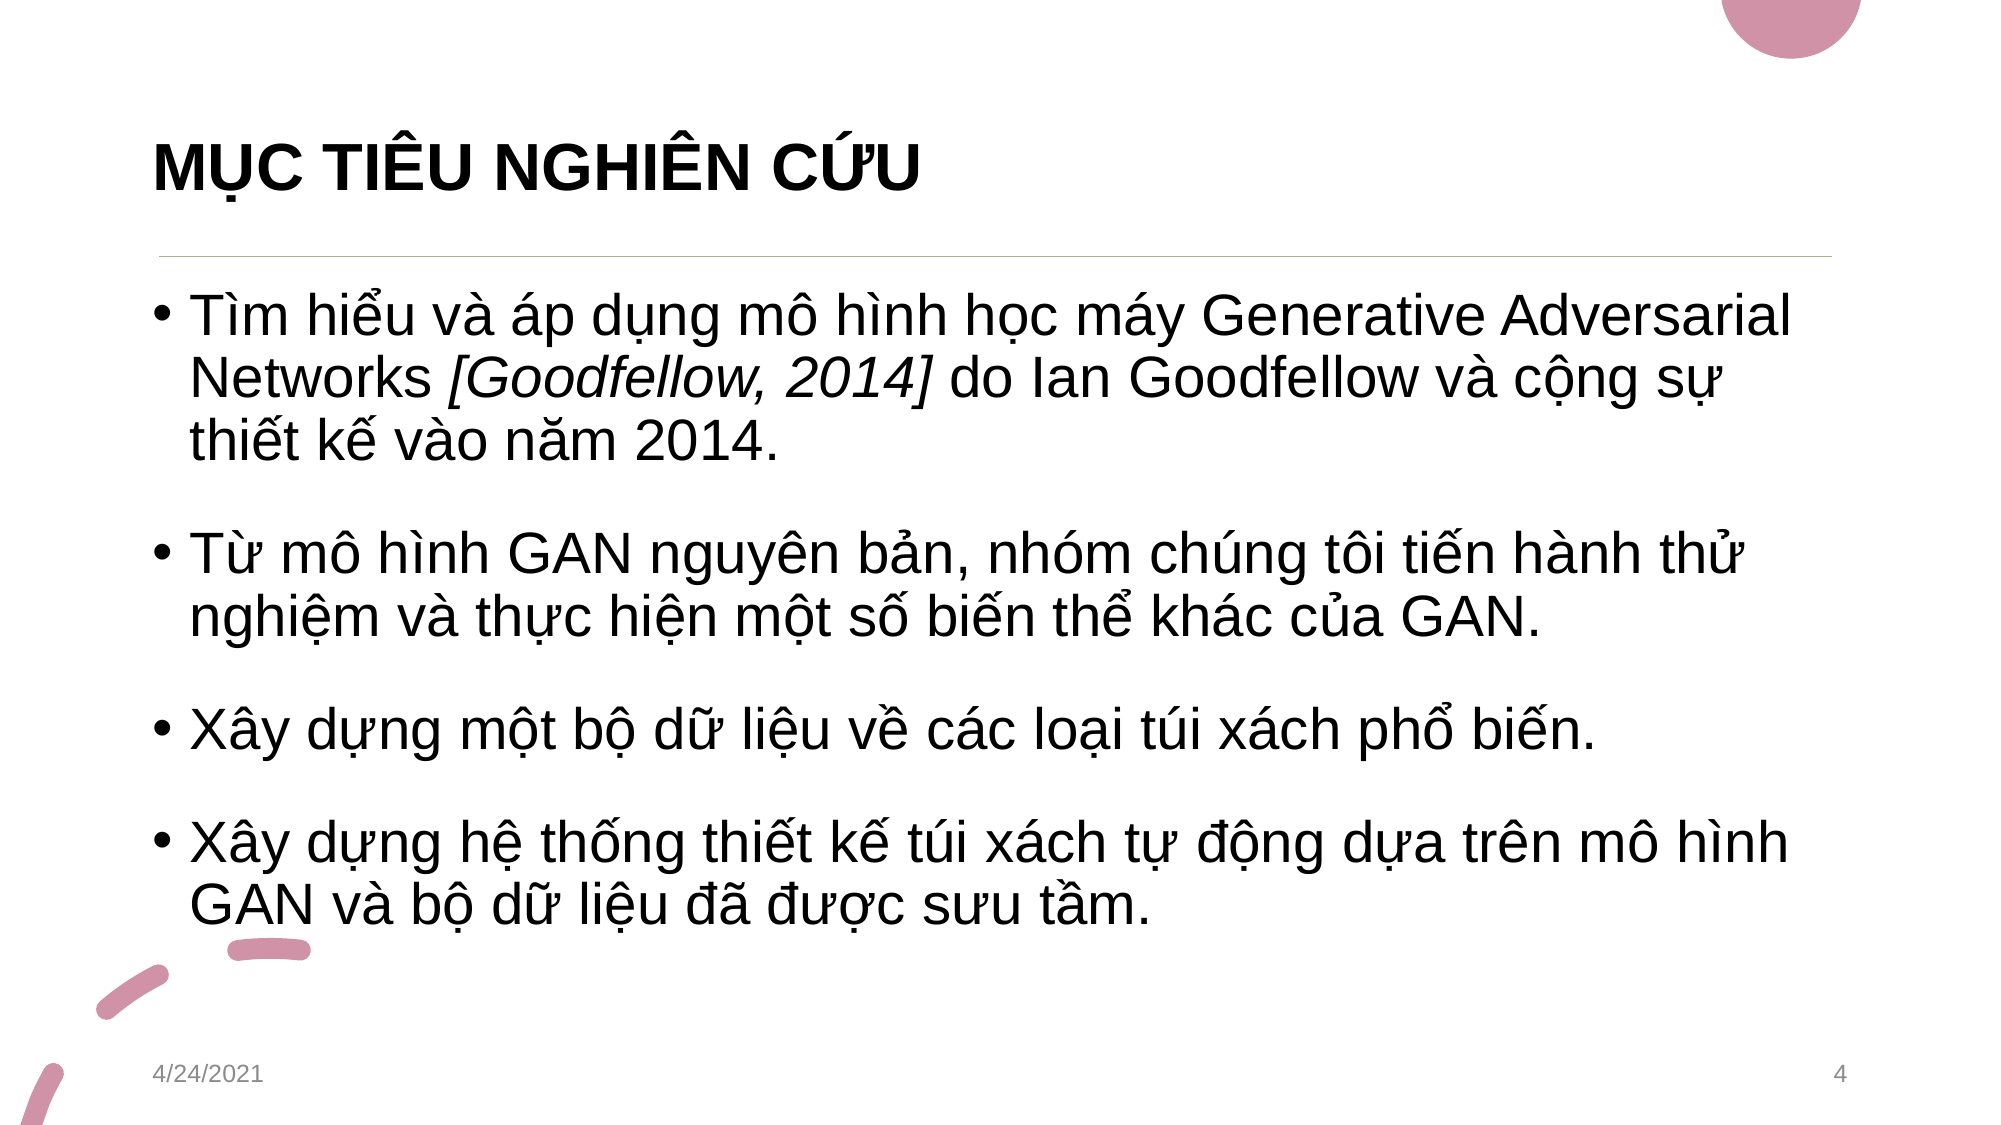

# MỤC TIÊU NGHIÊN CỨU
Tìm hiểu và áp dụng mô hình học máy Generative Adversarial Networks [Goodfellow, 2014] do Ian Goodfellow và cộng sự thiết kế vào năm 2014.
Từ mô hình GAN nguyên bản, nhóm chúng tôi tiến hành thử nghiệm và thực hiện một số biến thể khác của GAN.
Xây dựng một bộ dữ liệu về các loại túi xách phổ biến.
Xây dựng hệ thống thiết kế túi xách tự động dựa trên mô hình GAN và bộ dữ liệu đã được sưu tầm.
4/24/2021
4